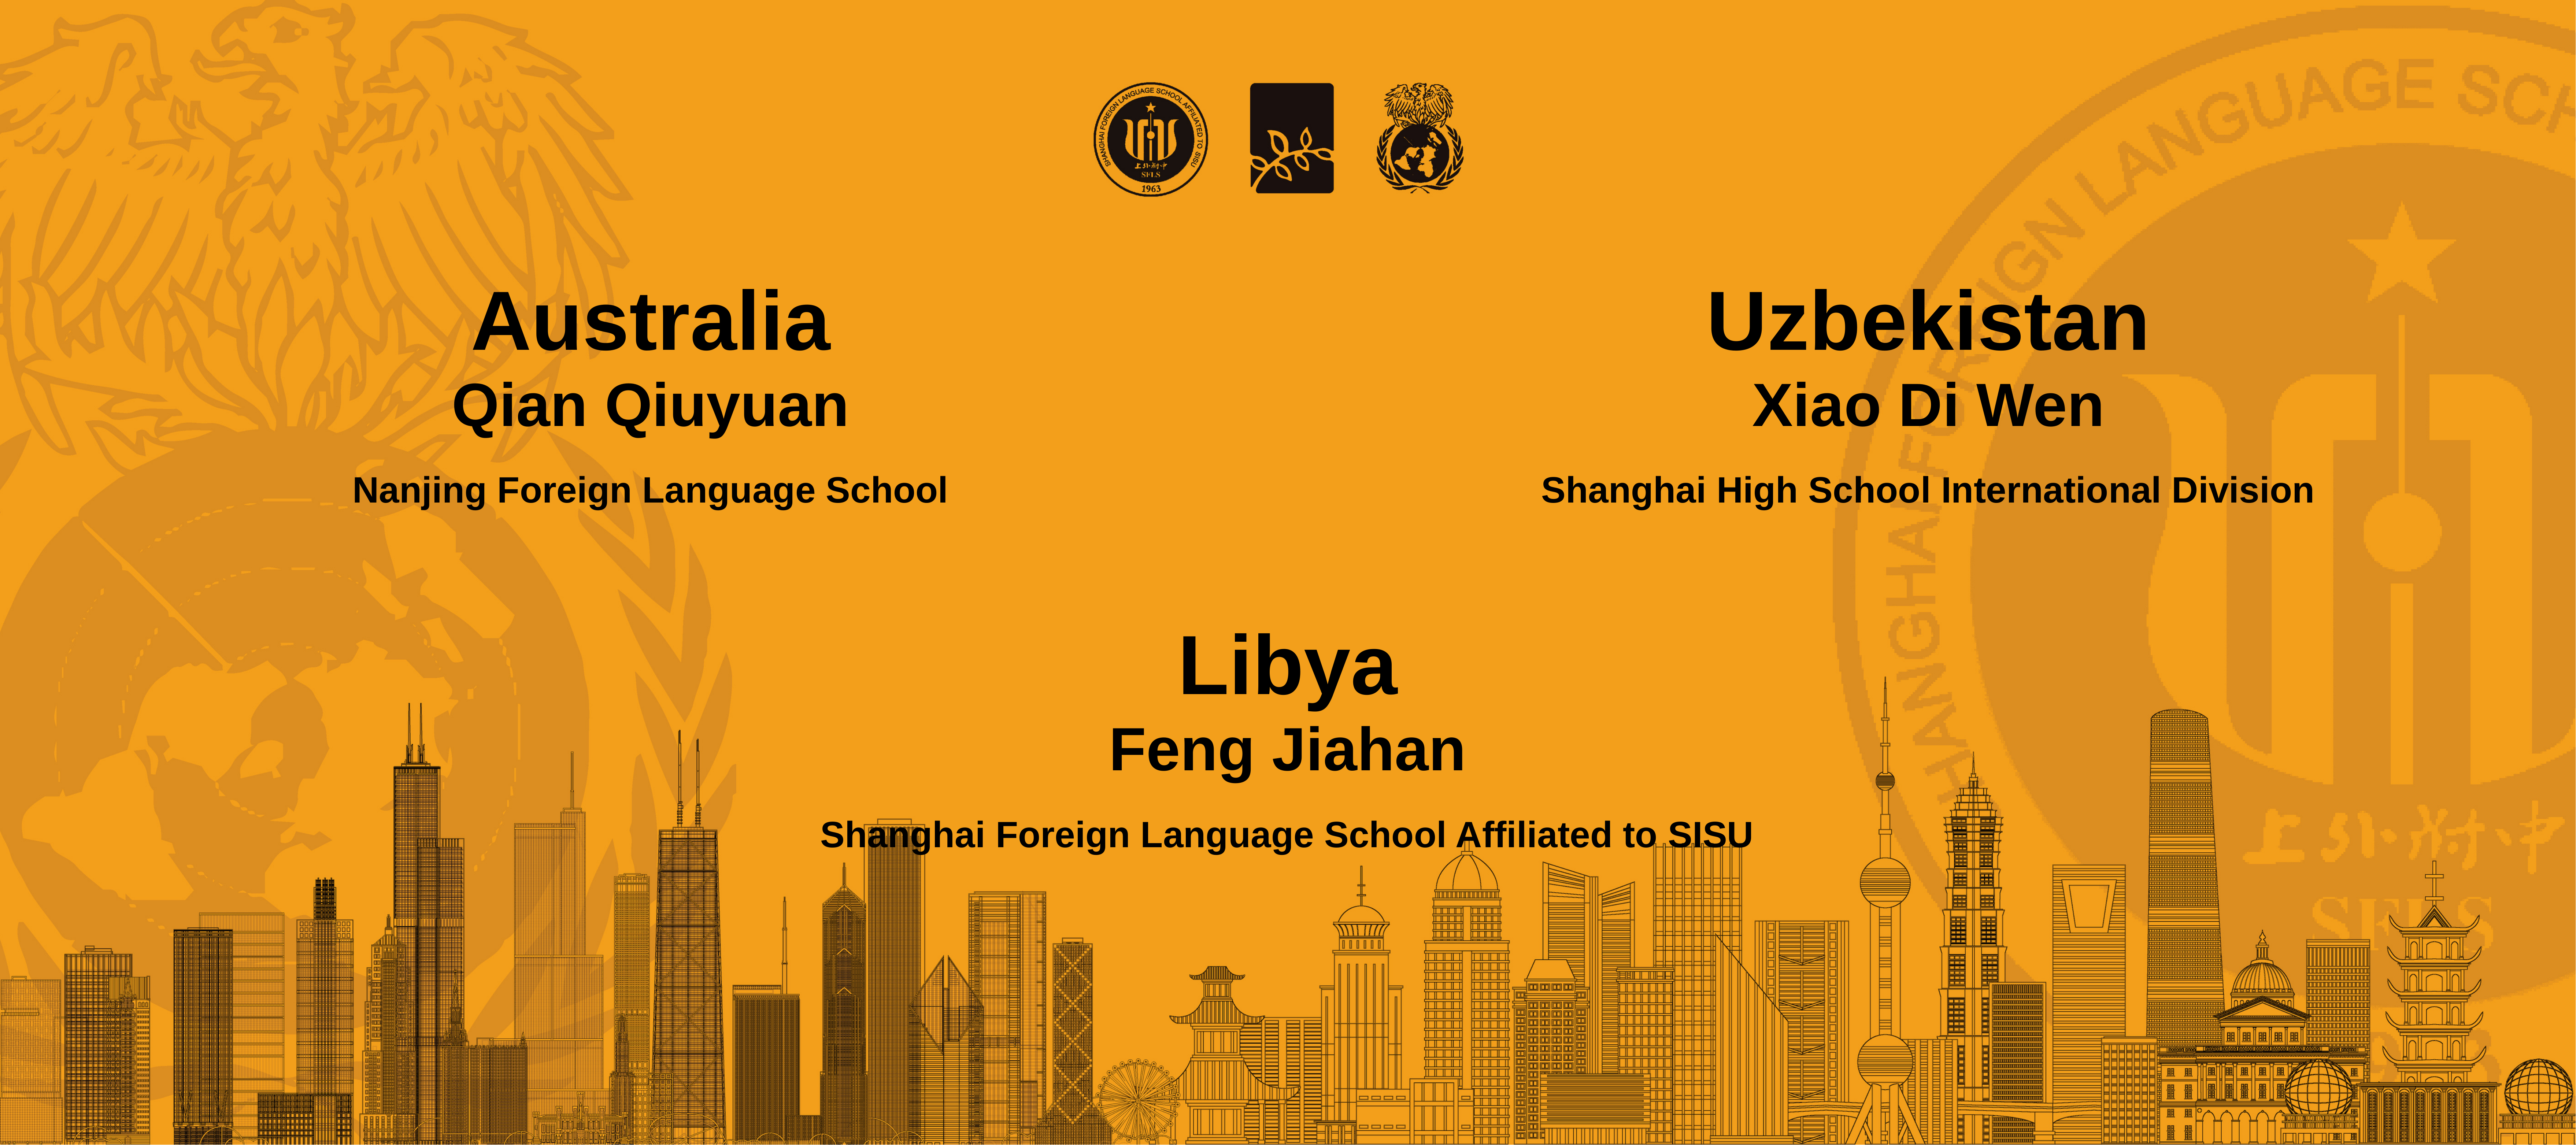

Australia
Qian Qiuyuan
Nanjing Foreign Language School
Uzbekistan
Xiao Di Wen
Shanghai High School International Division
Libya
Feng Jiahan
Shanghai Foreign Language School Affiliated to SISU